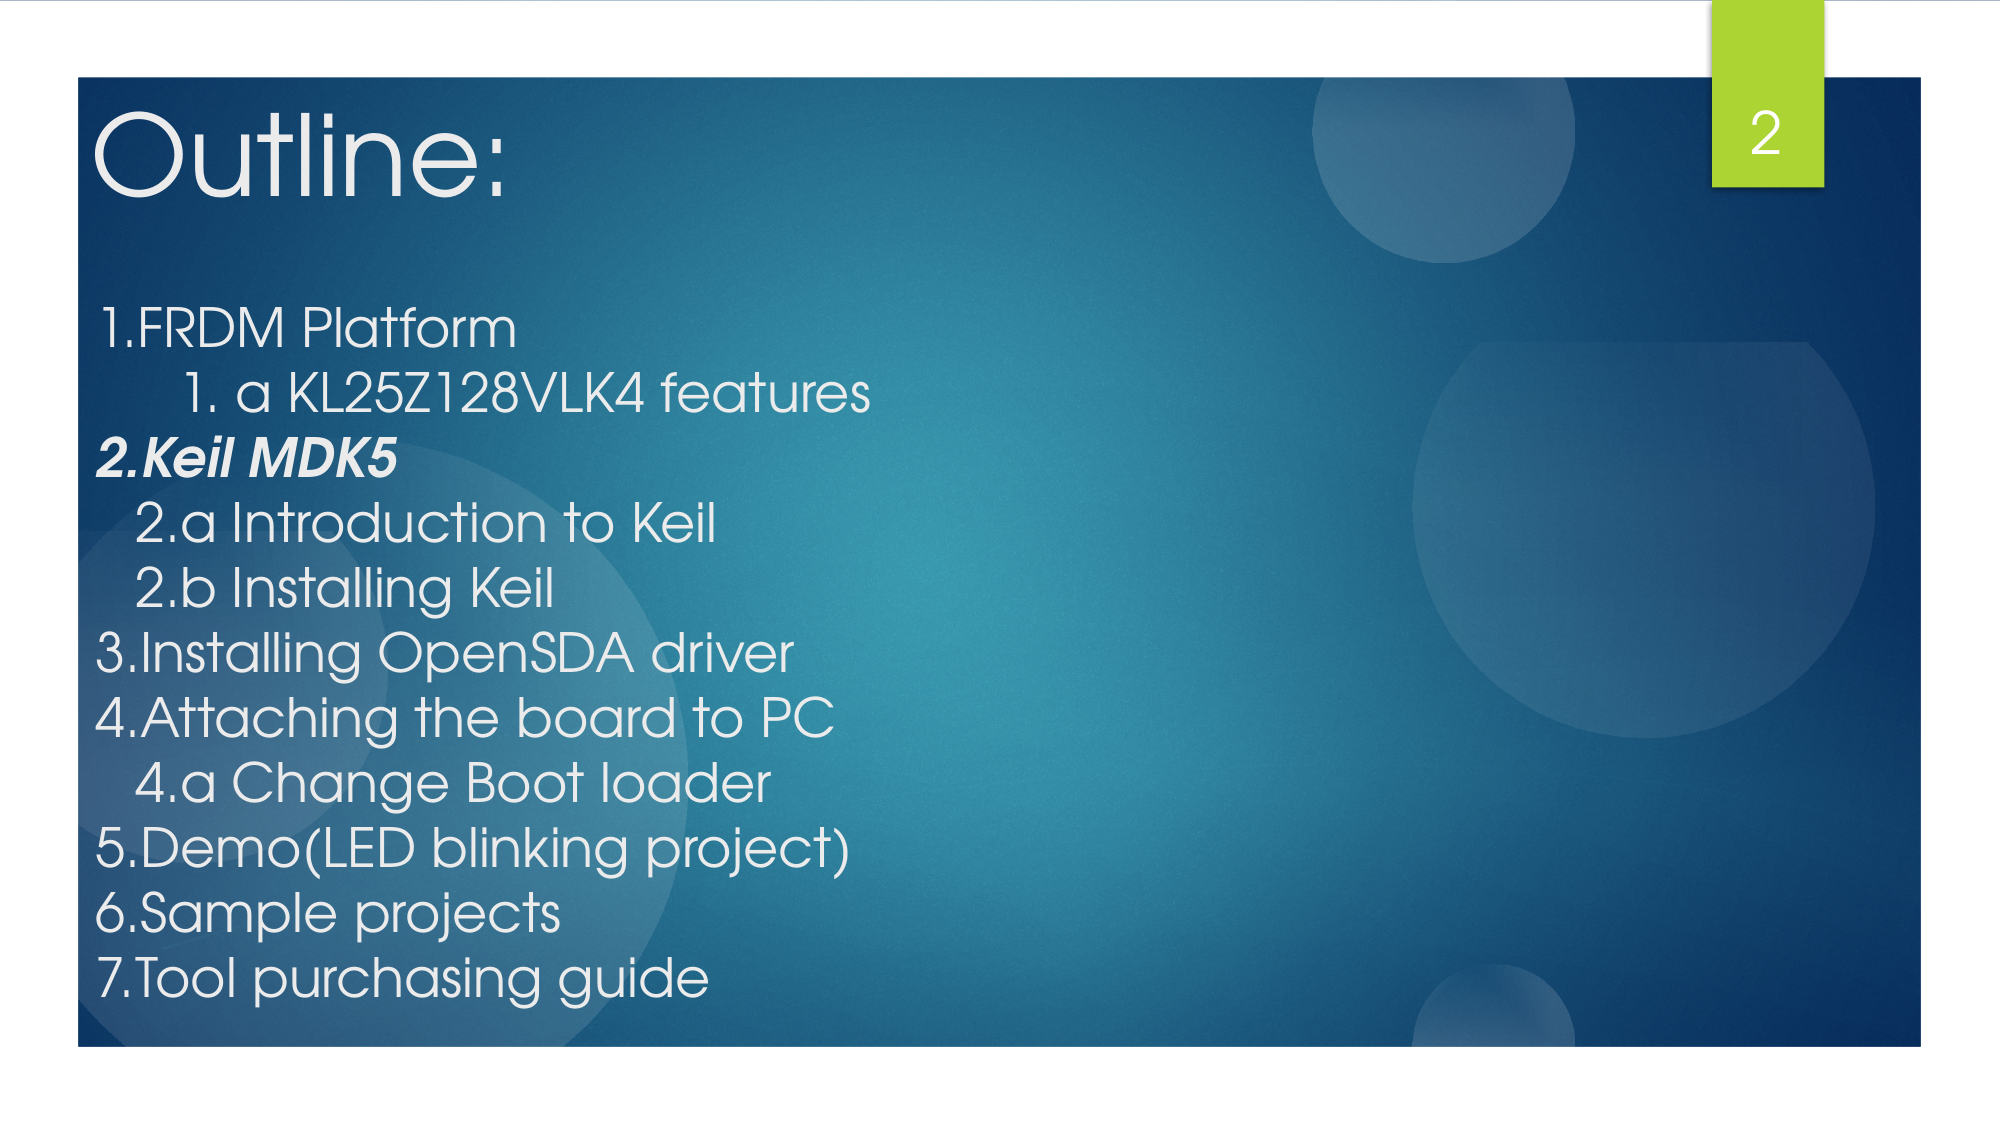

# Outline:
2
FRDM Platform
a KL25Z128VLK4 features
Keil MDK5
	2.a Introduction to Keil
	2.b Installing Keil
Installing OpenSDA driver
Attaching the board to PC
	4.a Change Boot loader
Demo(LED blinking project)
Sample projects
Tool purchasing guide